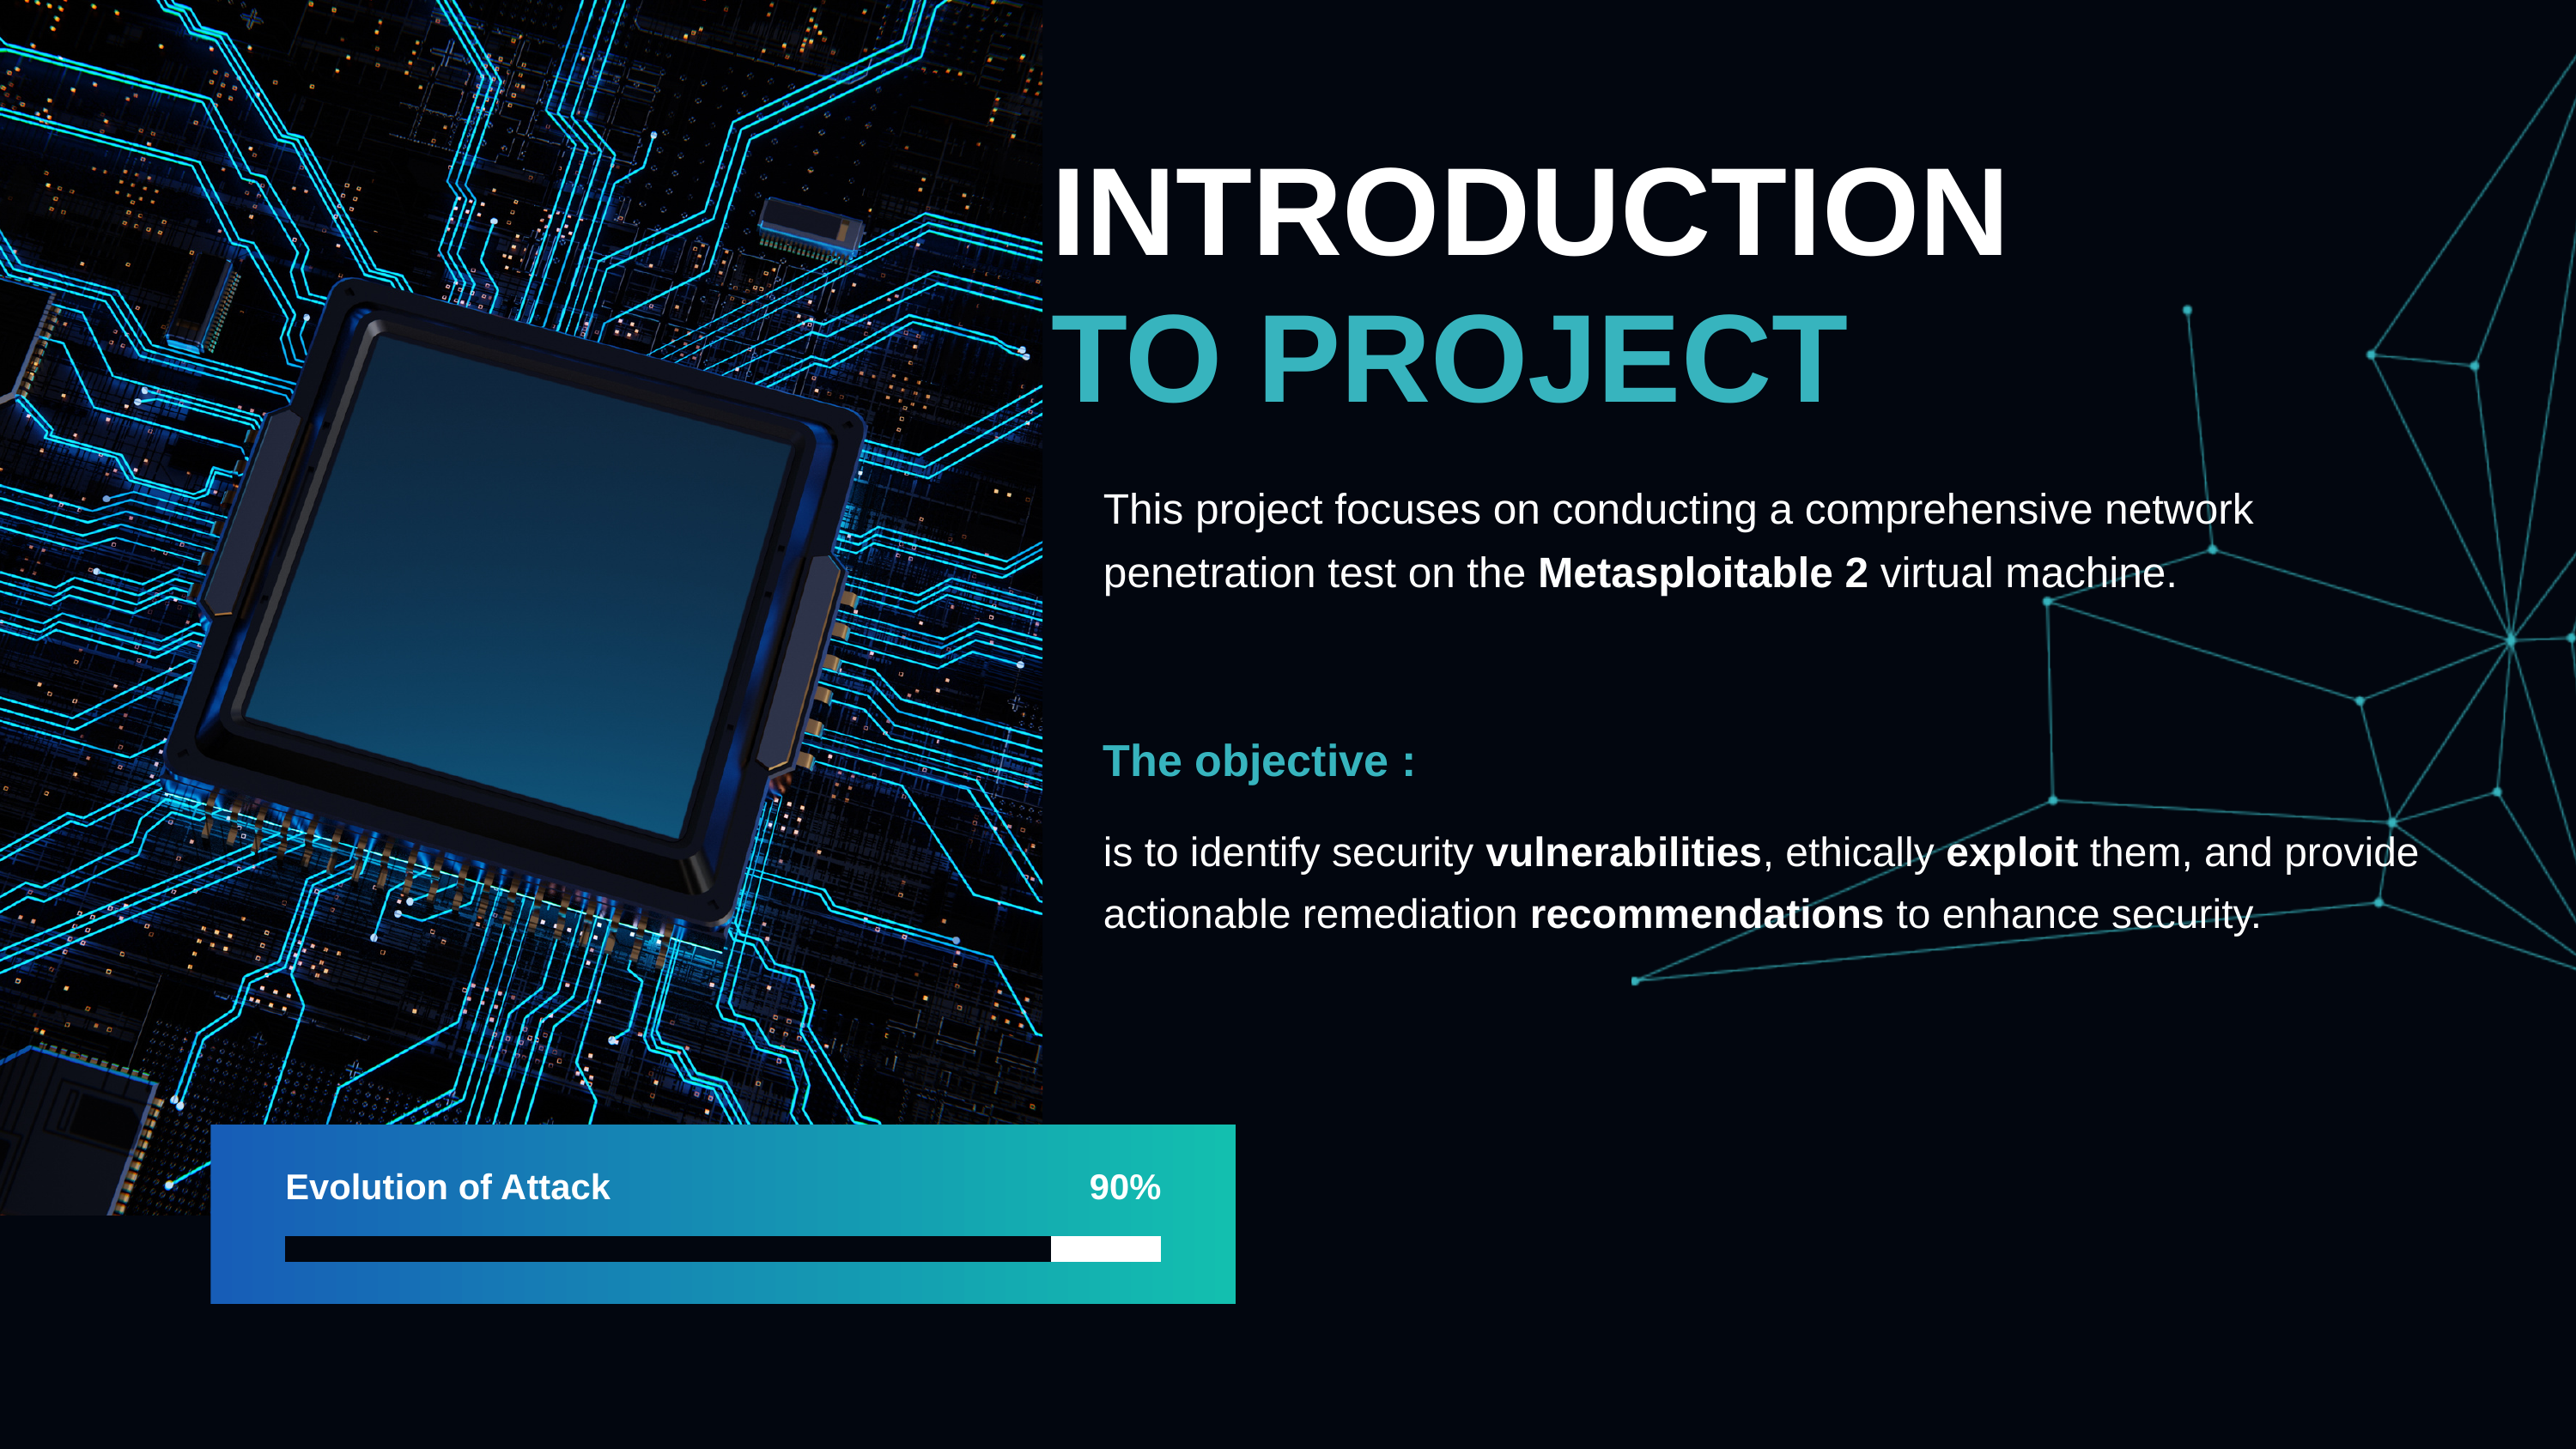

INTRODUCTION
TO PROJECT
This project focuses on conducting a comprehensive network penetration test on the Metasploitable 2 virtual machine.
The objective :
is to identify security vulnerabilities, ethically exploit them, and provide actionable remediation recommendations to enhance security.

Evolution of Attack
90%